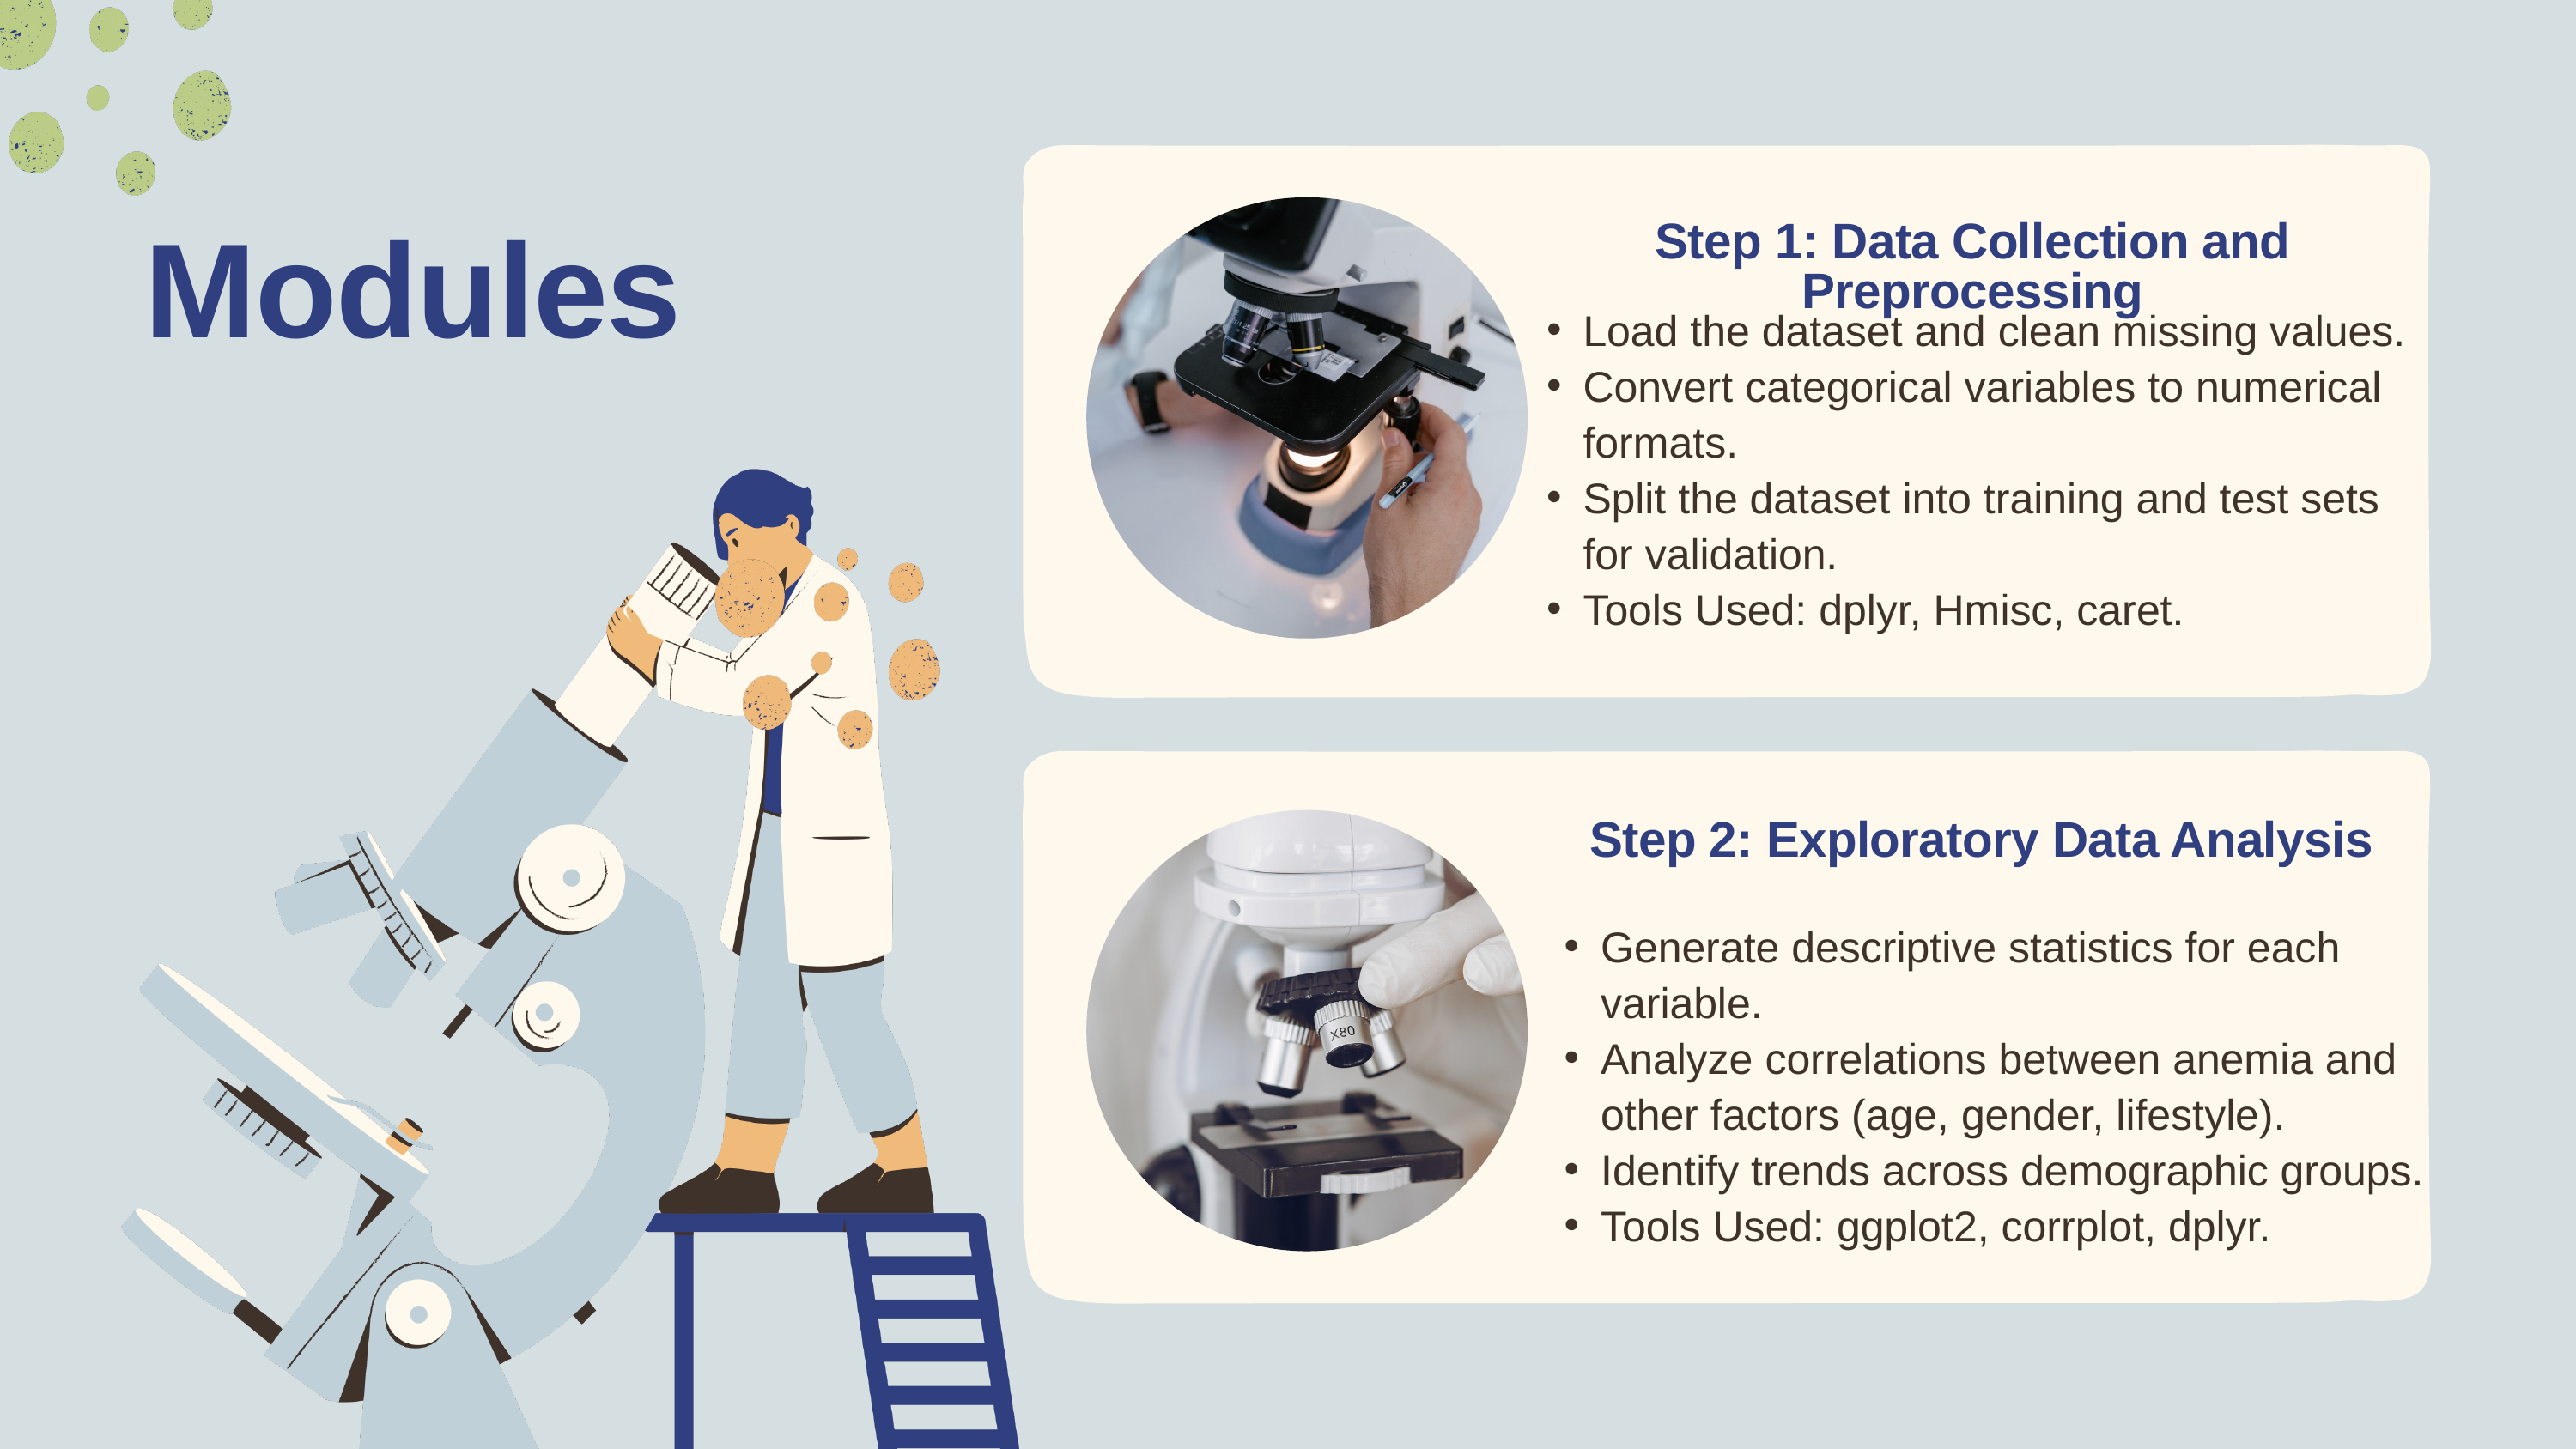

Step 1: Data Collection and Preprocessing
Modules
Load the dataset and clean missing values.
Convert categorical variables to numerical formats.
Split the dataset into training and test sets for validation.
Tools Used: dplyr, Hmisc, caret.

Step 2: Exploratory Data Analysis

Generate descriptive statistics for each variable.
Analyze correlations between anemia and other factors (age, gender, lifestyle).
Identify trends across demographic groups.
Tools Used: ggplot2, corrplot, dplyr.